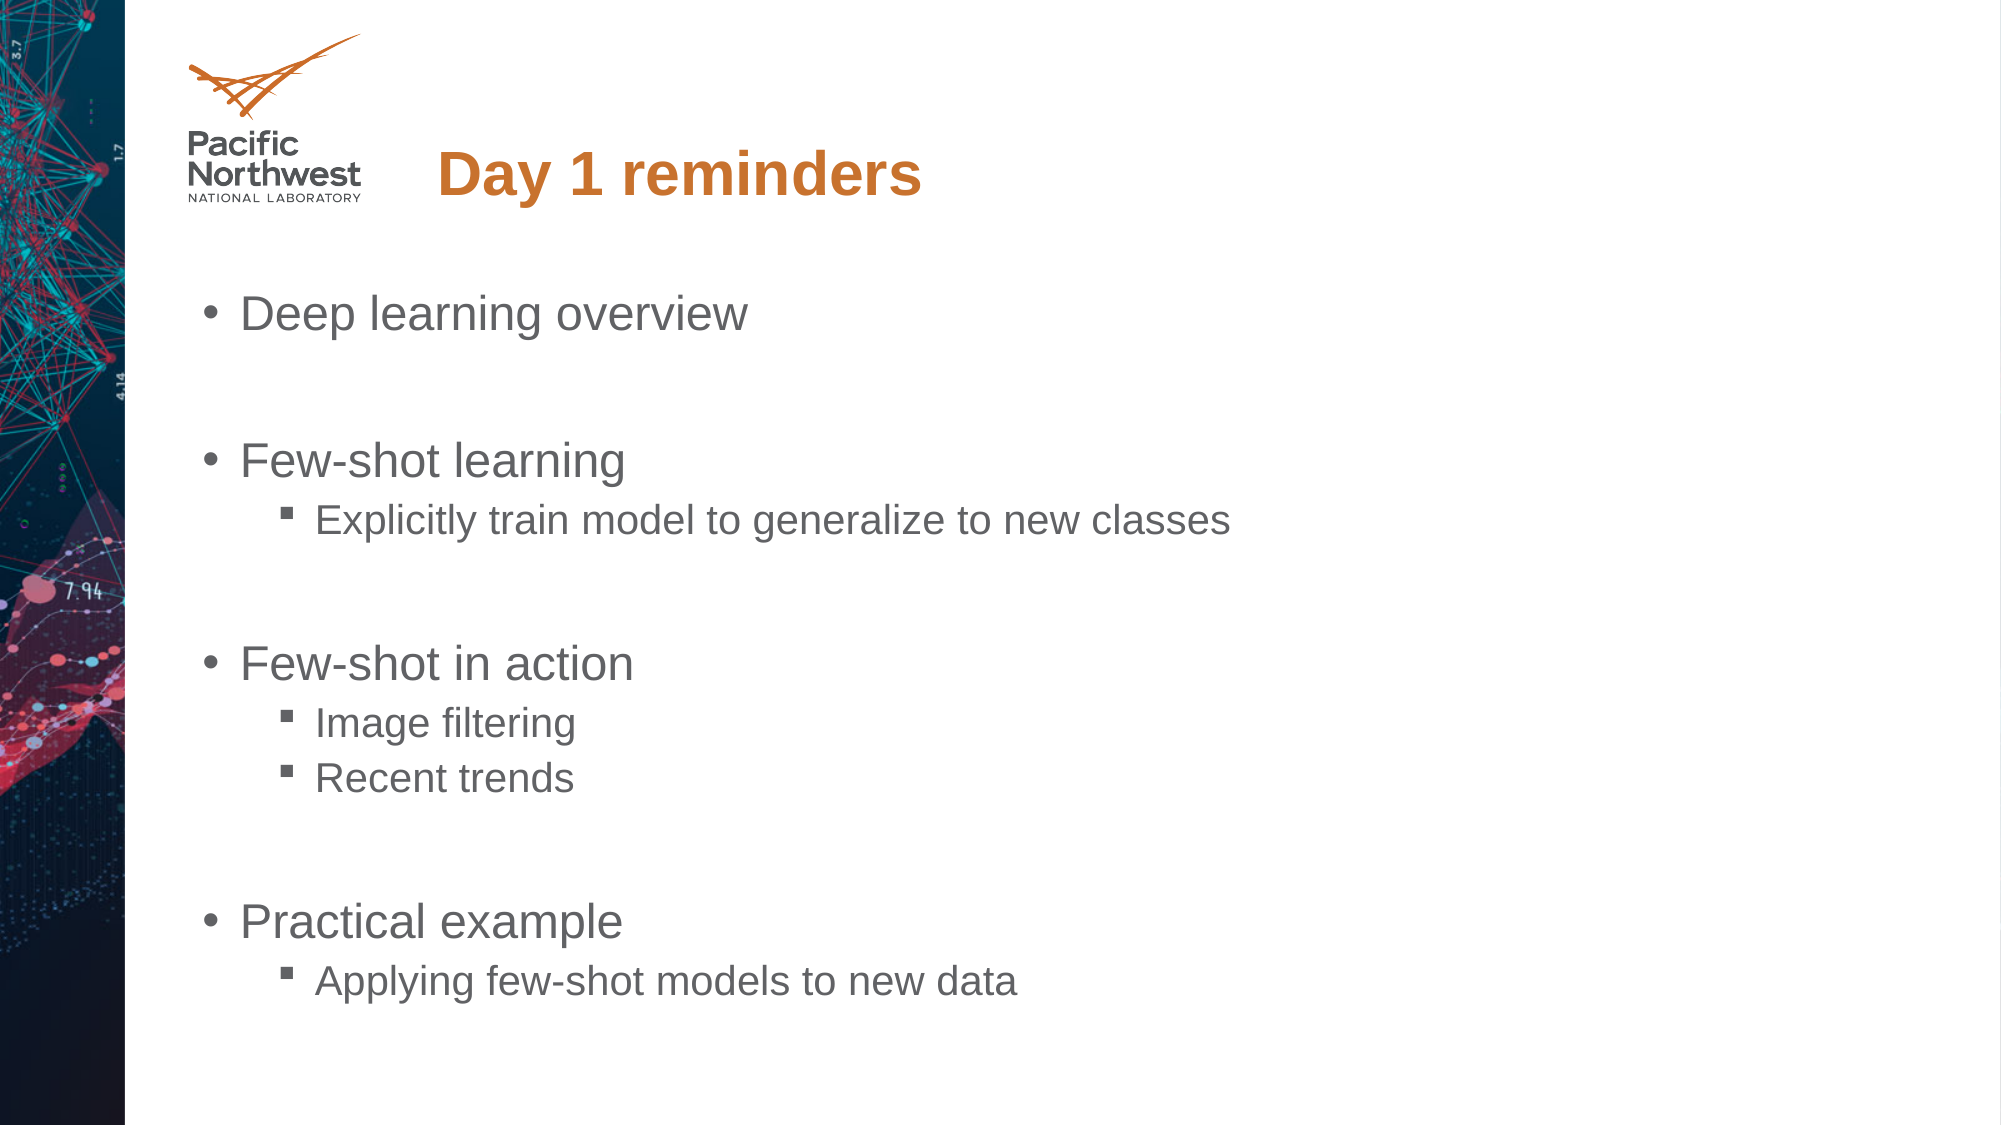

# Day 1 reminders
Deep learning overview

Few-shot learning
Explicitly train model to generalize to new classes

Few-shot in action
Image filtering
Recent trends

Practical example
Applying few-shot models to new data